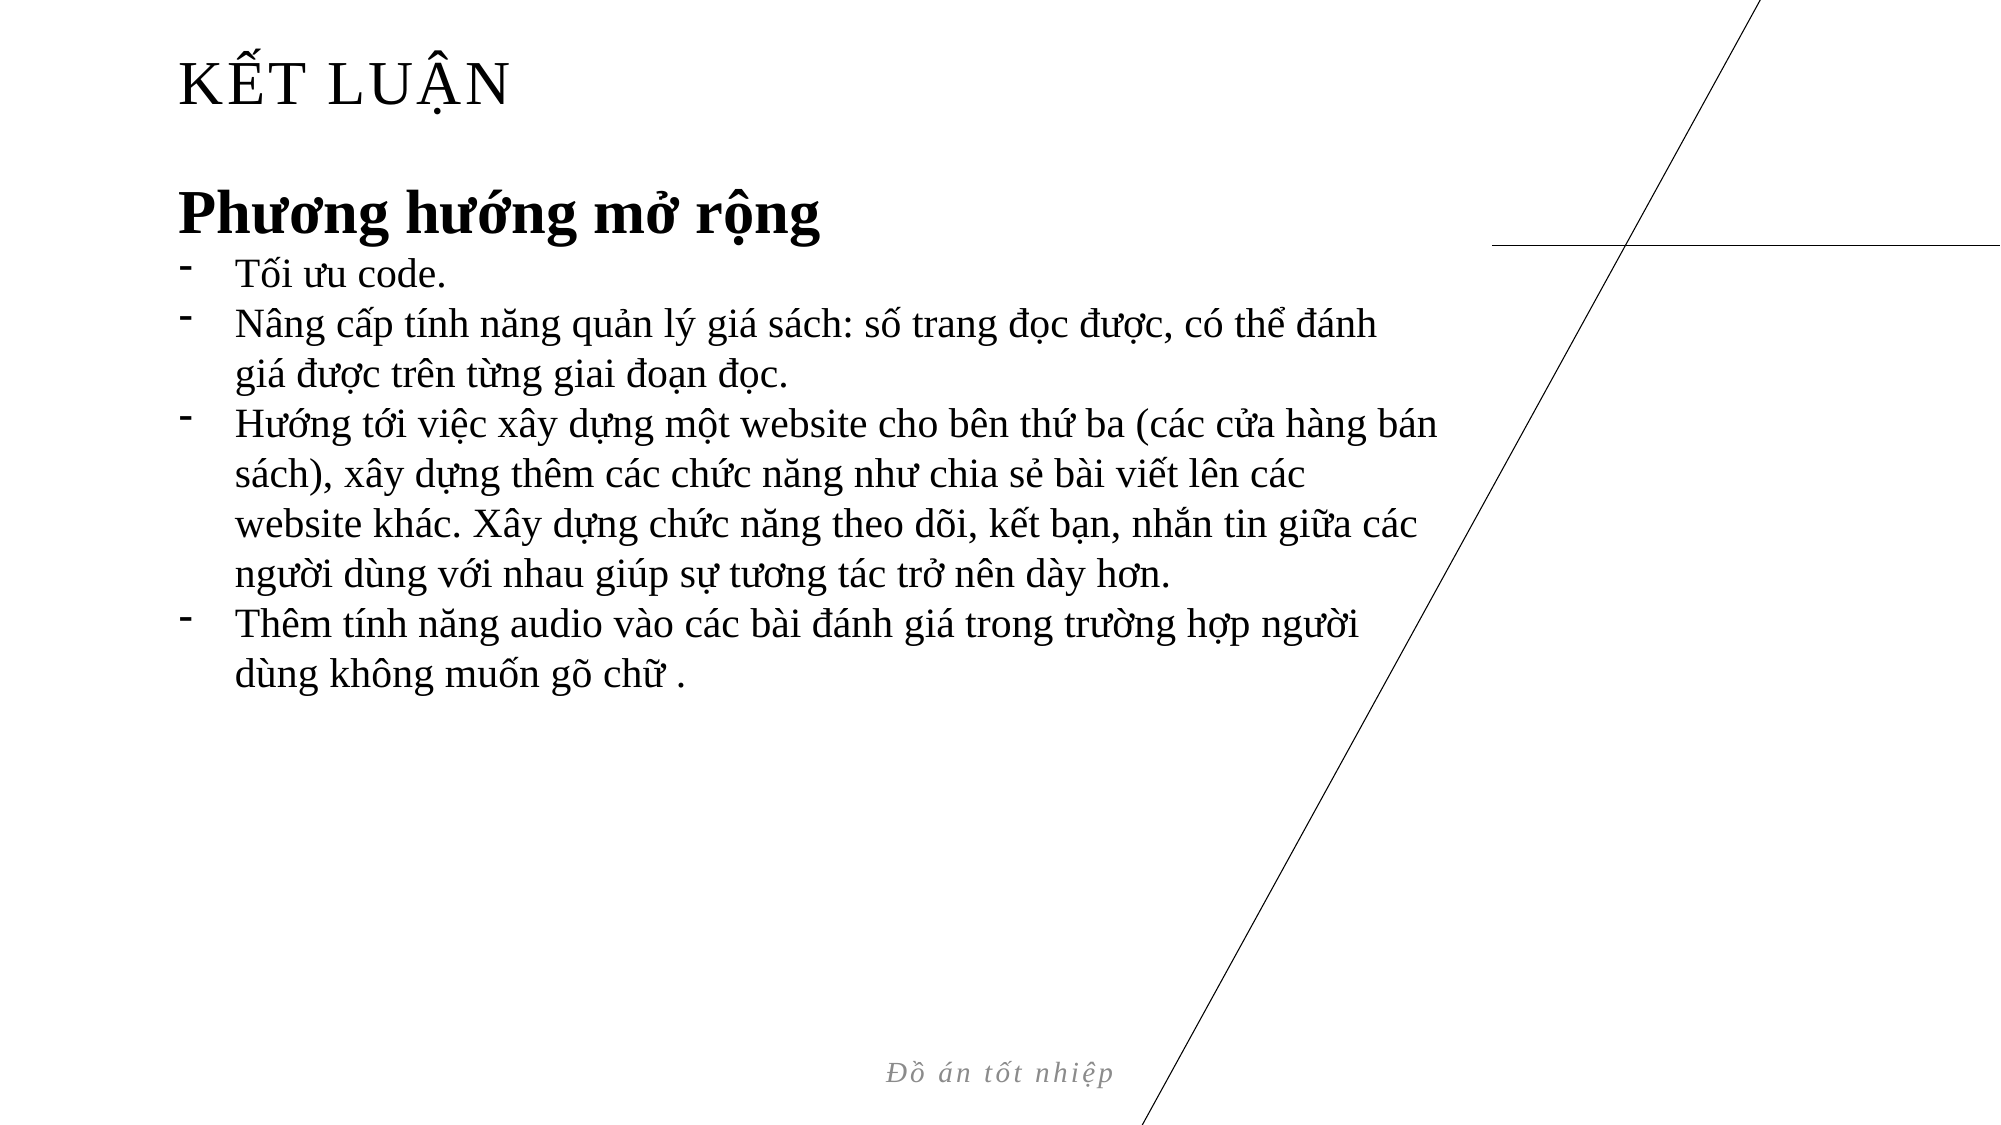

# Kết luận
Phương hướng mở rộng
Tối ưu code.
Nâng cấp tính năng quản lý giá sách: số trang đọc được, có thể đánh giá được trên từng giai đoạn đọc.
Hướng tới việc xây dựng một website cho bên thứ ba (các cửa hàng bán sách), xây dựng thêm các chức năng như chia sẻ bài viết lên các website khác. Xây dựng chức năng theo dõi, kết bạn, nhắn tin giữa các người dùng với nhau giúp sự tương tác trở nên dày hơn.
Thêm tính năng audio vào các bài đánh giá trong trường hợp người dùng không muốn gõ chữ .
Đồ án tốt nhiệp